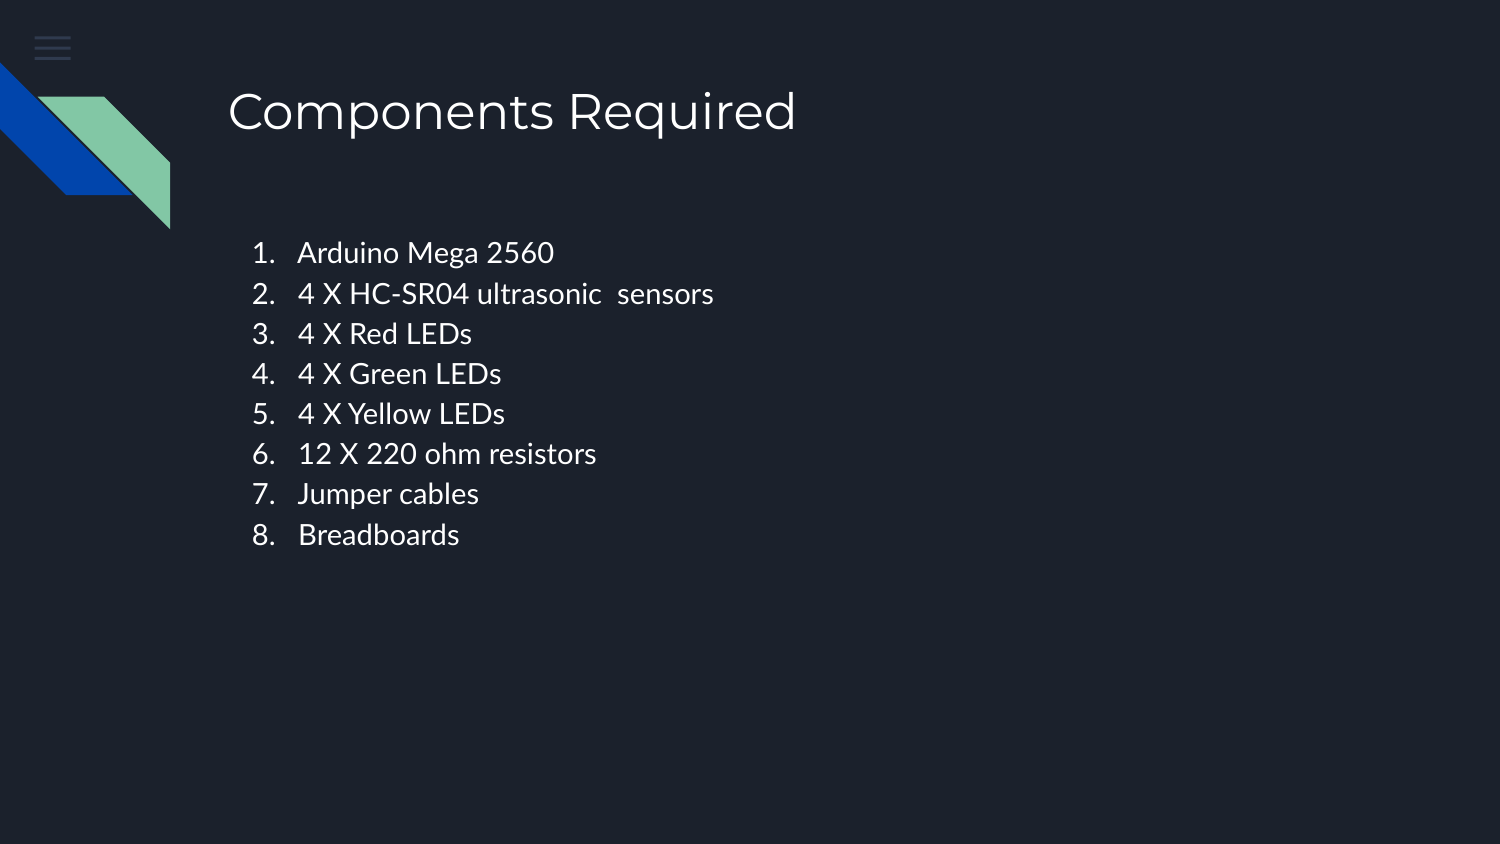

# Components Required
1.   Arduino Mega 2560
2.   4 X HC-SR04 ultrasonic  sensors
3.   4 X Red LEDs
4.   4 X Green LEDs
5.   4 X Yellow LEDs
6.   12 X 220 ohm resistors
7.   Jumper cables
8.   Breadboards